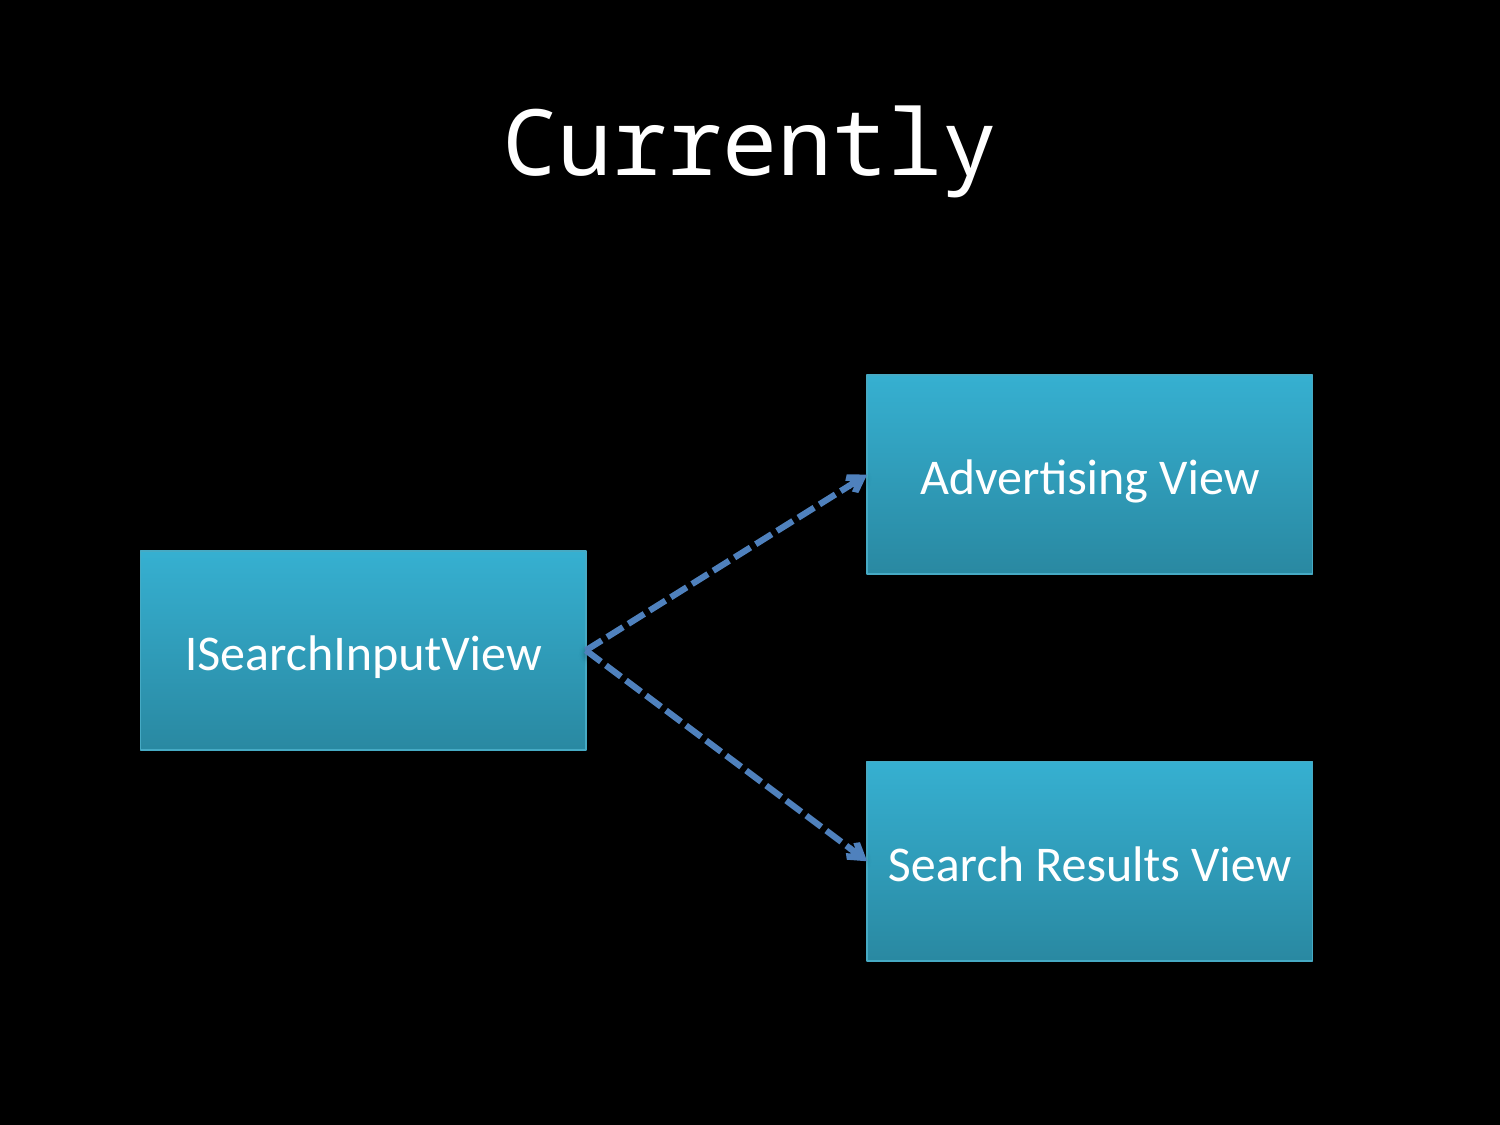

# Currently
Advertising View
ISearchInputView
Search Results View